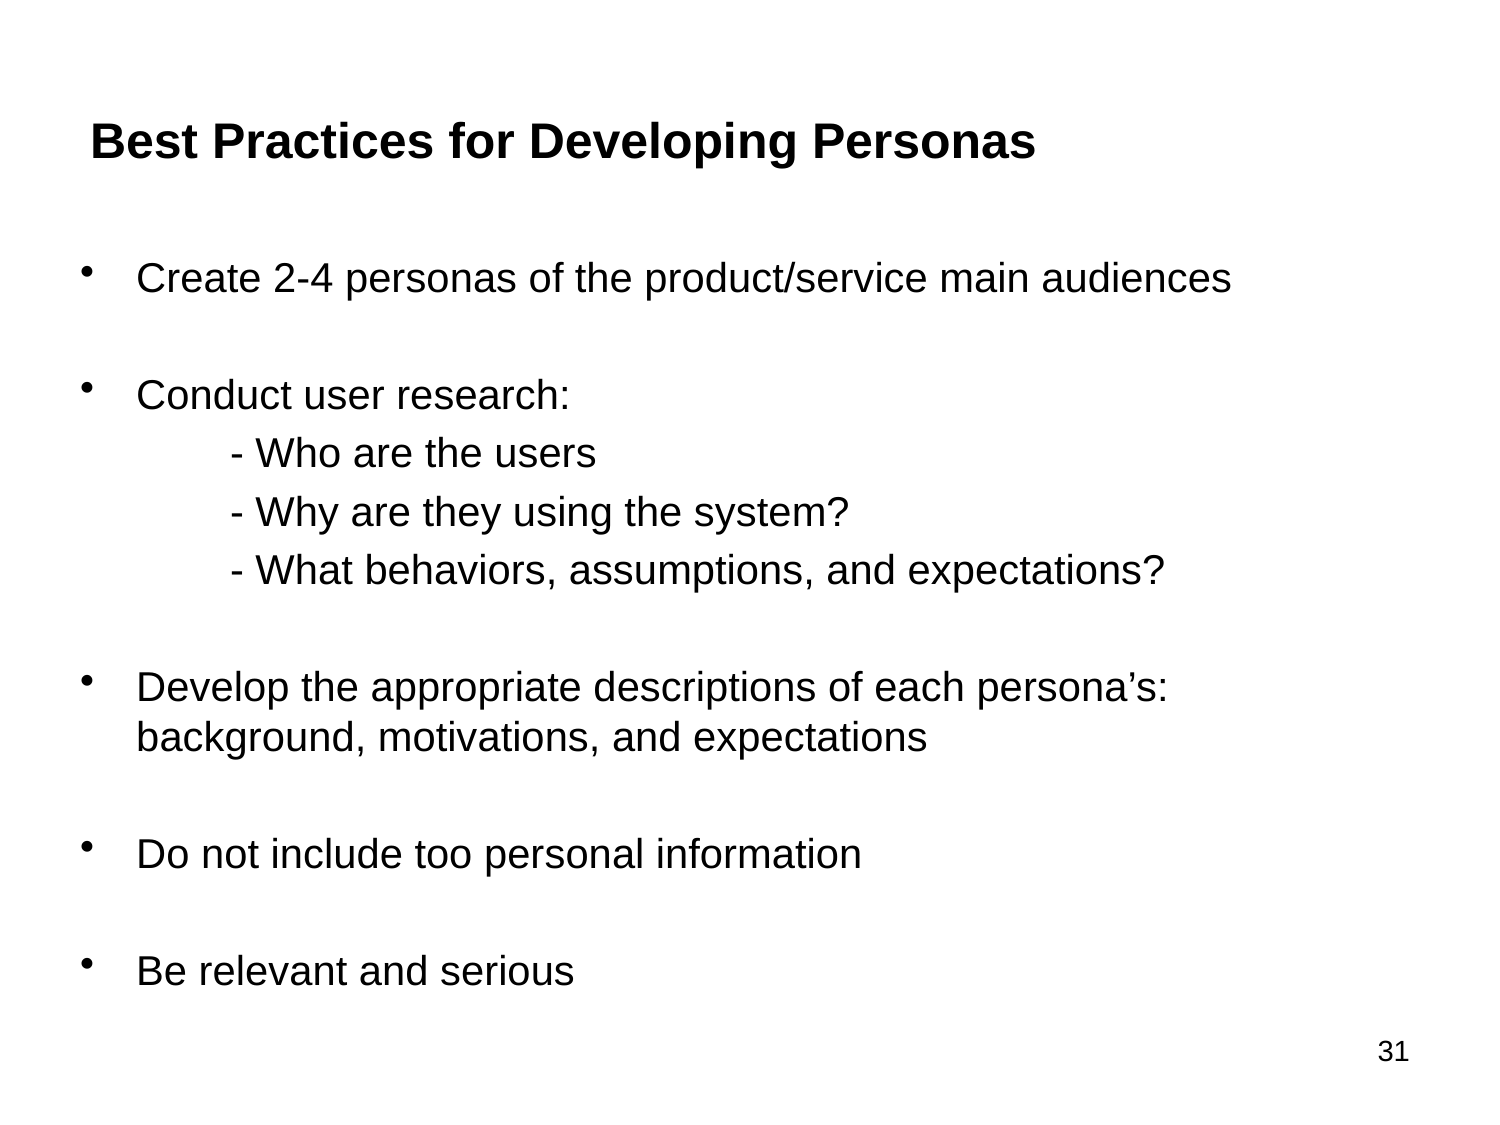

# Best Practices for Developing Personas
Create 2-4 personas of the product/service main audiences

Conduct user research:
	- Who are the users
	- Why are they using the system?
	- What behaviors, assumptions, and expectations?

Develop the appropriate descriptions of each persona’s: background, motivations, and expectations

Do not include too personal information

Be relevant and serious
31